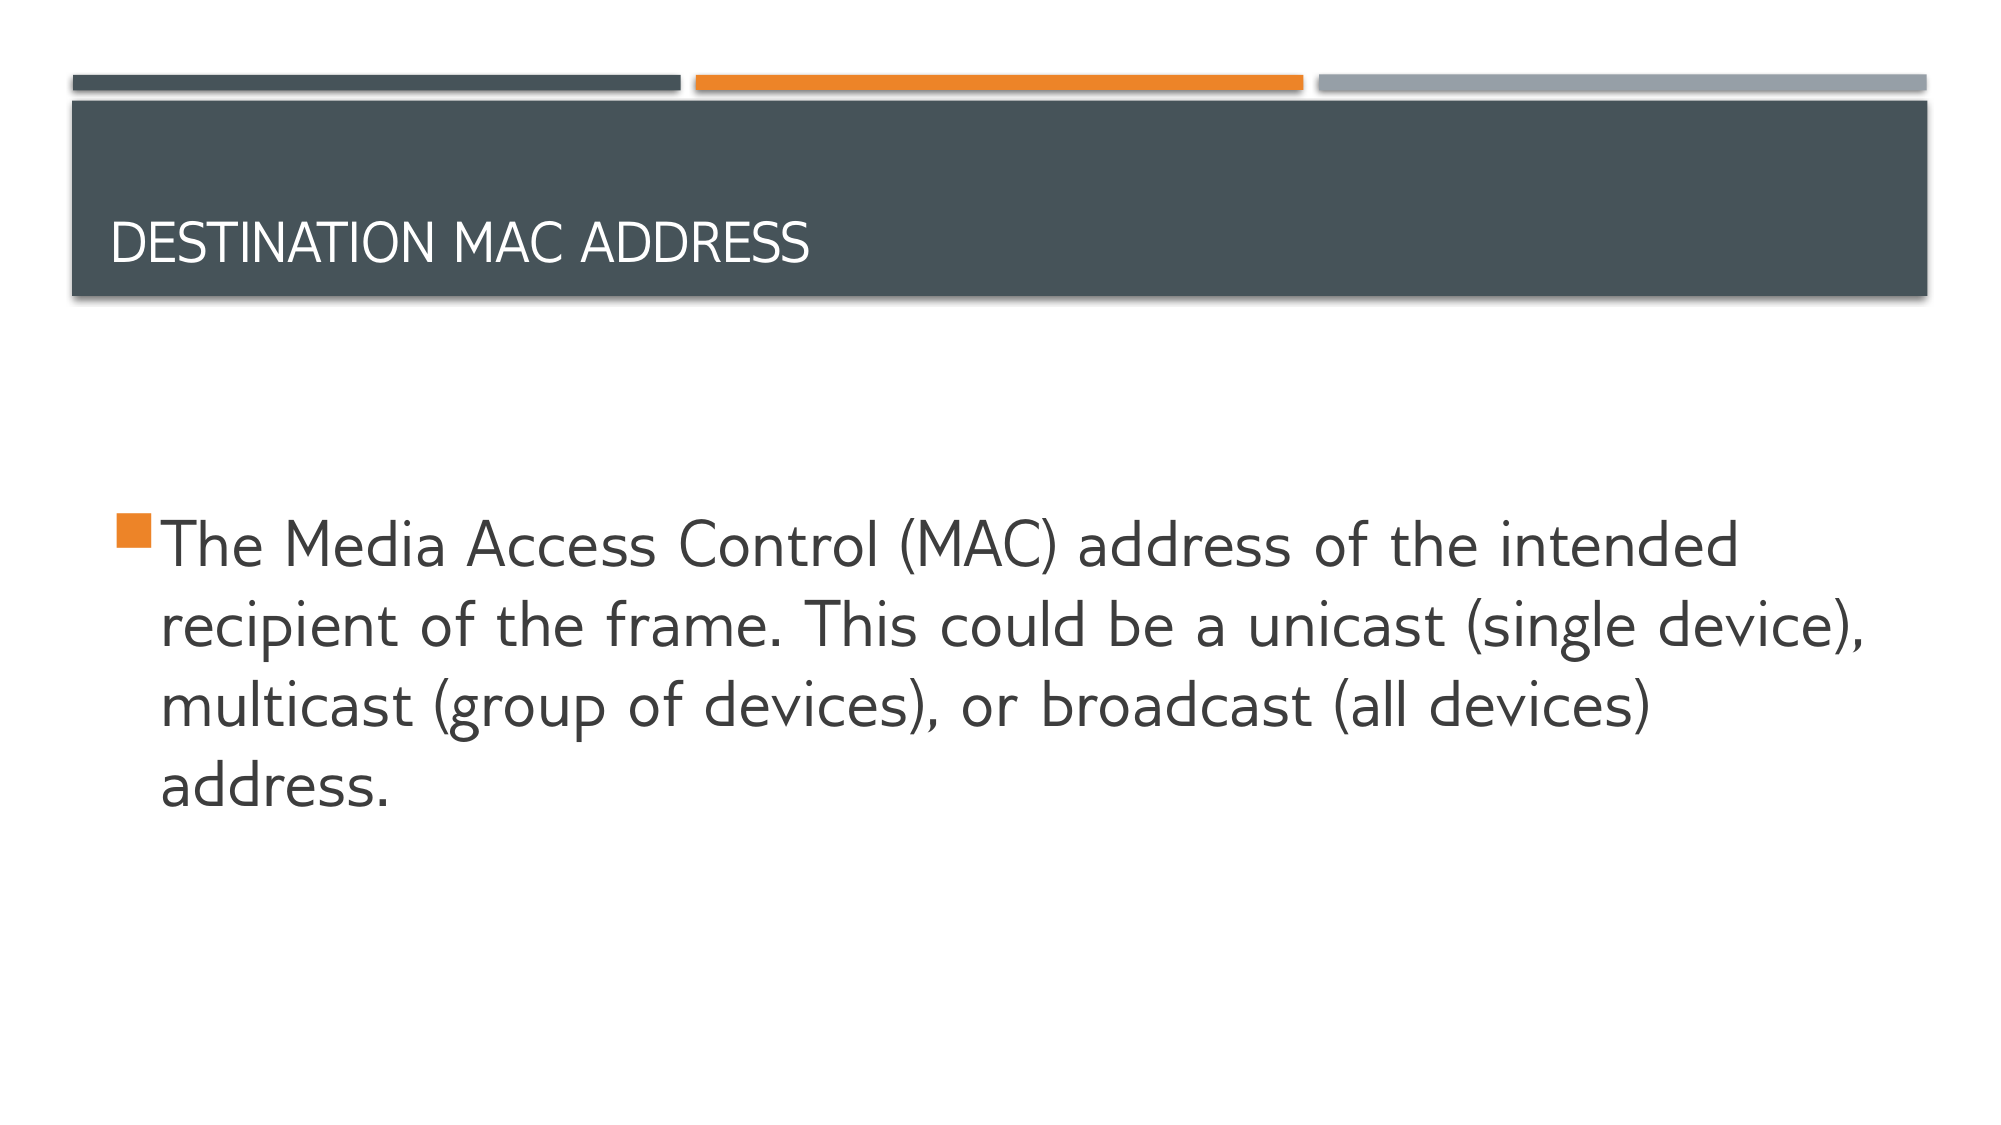

# Destination MAC Address
The Media Access Control (MAC) address of the intended recipient of the frame. This could be a unicast (single device), multicast (group of devices), or broadcast (all devices) address.